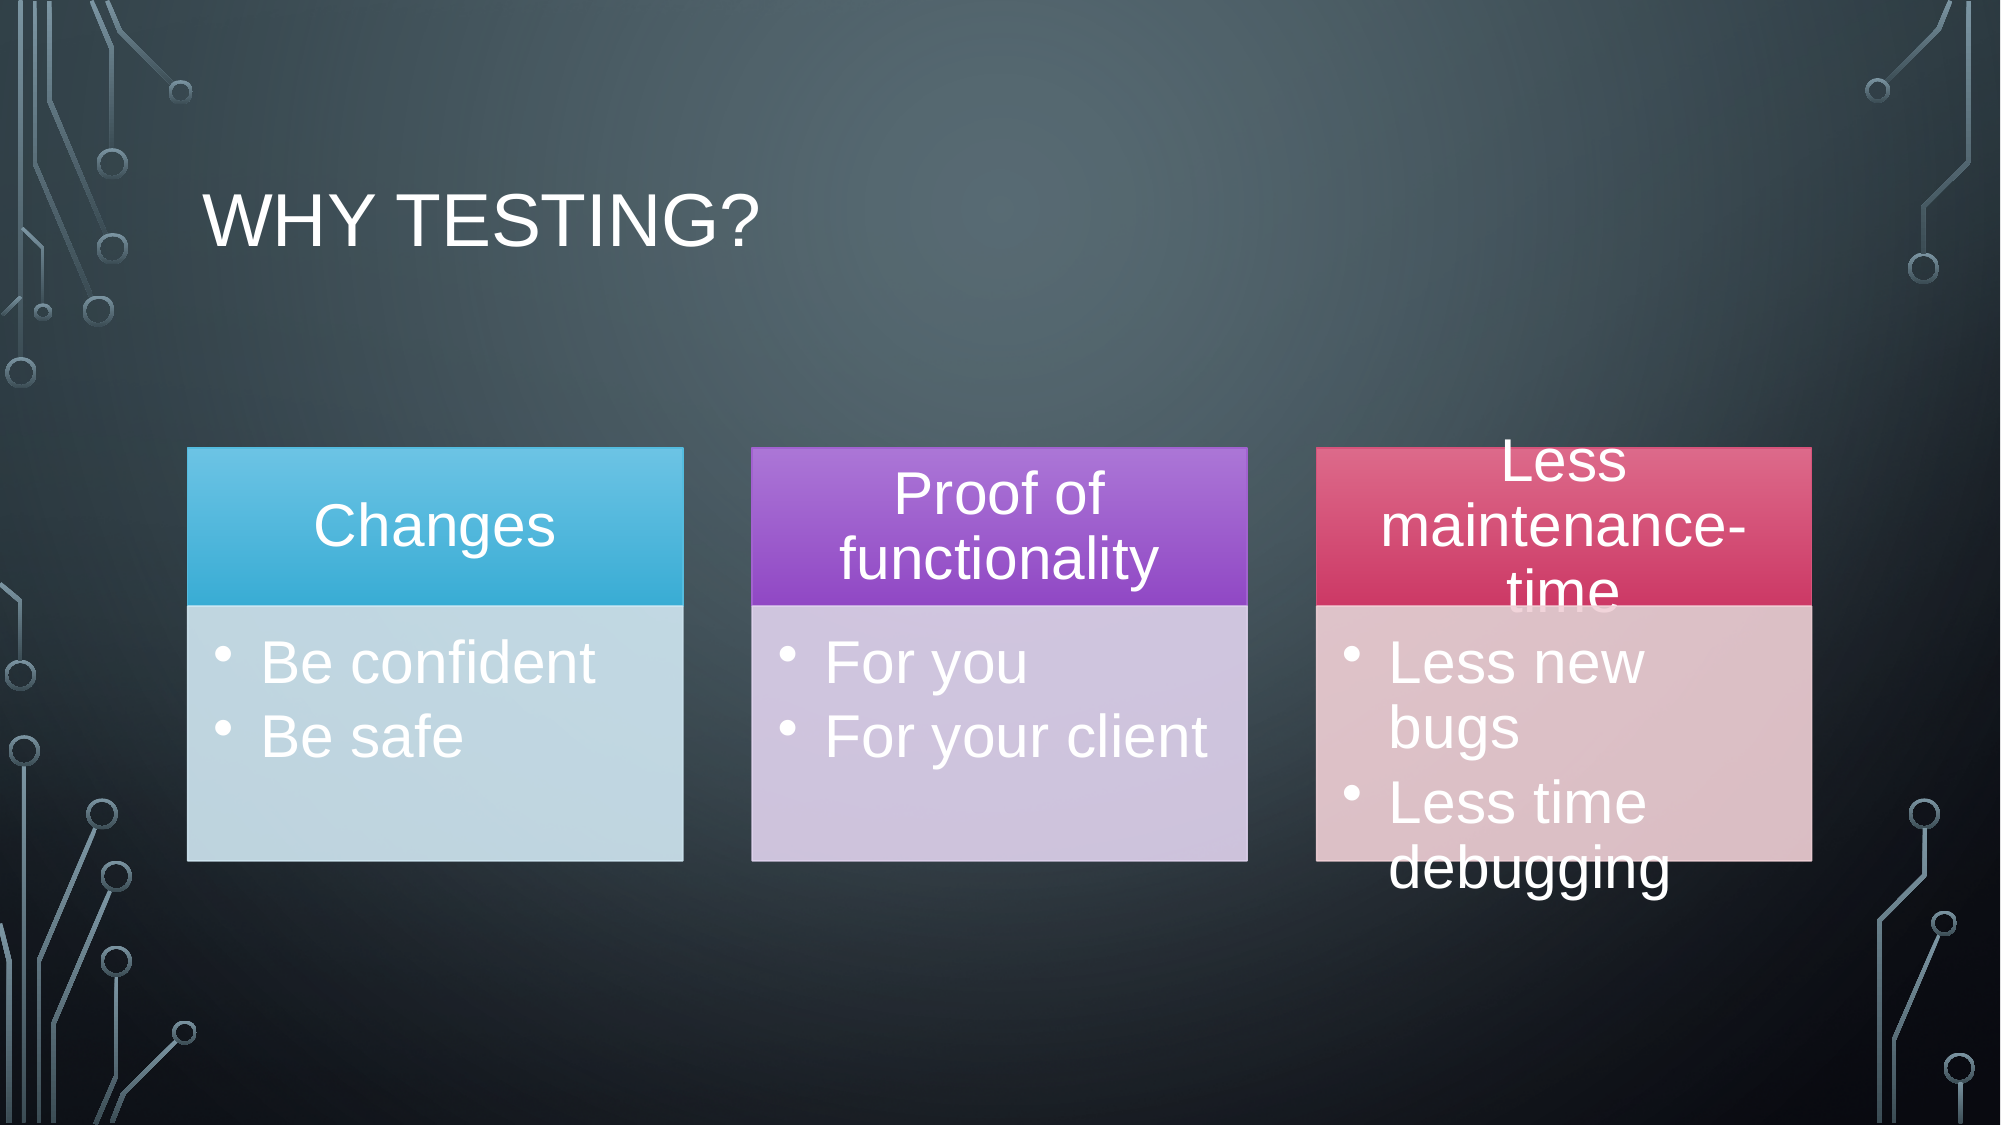

# Why testing?
Changes
Be confident
Be safe
Proof of functionality
For you
For your client
Less maintenance-time
Less new bugs
Less time debugging